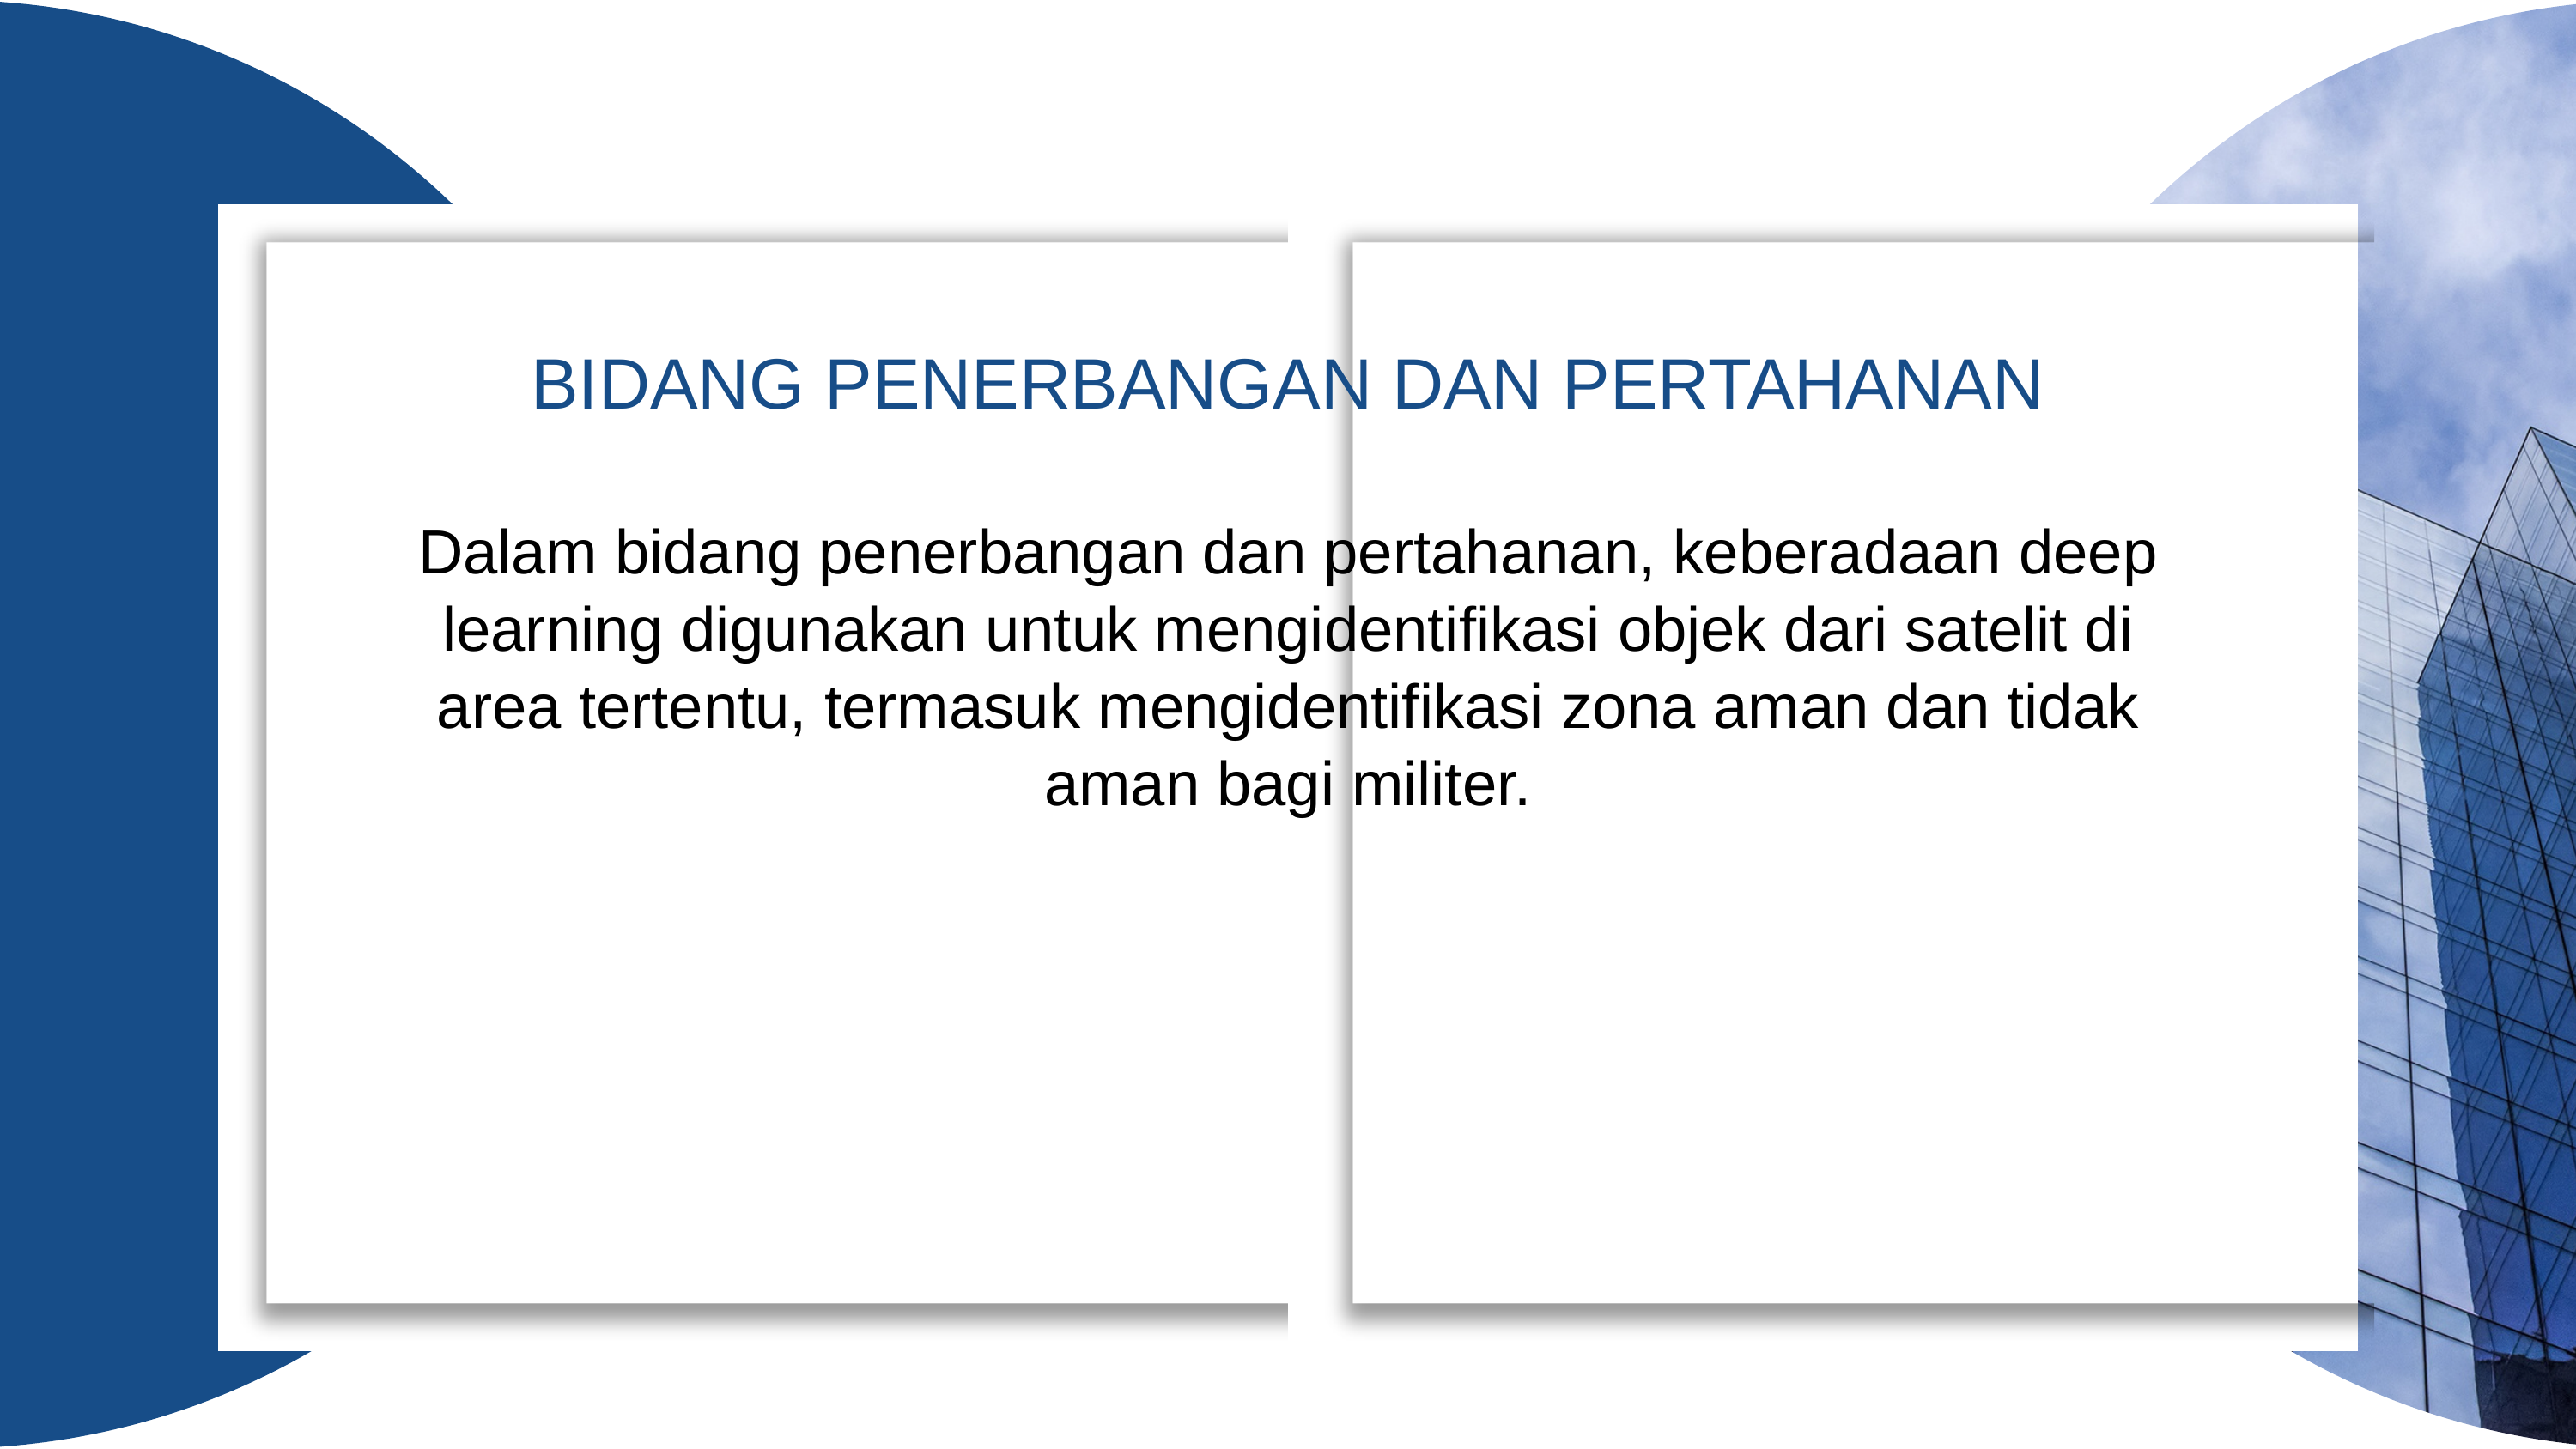

BIDANG PENERBANGAN DAN PERTAHANAN
Dalam bidang penerbangan dan pertahanan, keberadaan deep learning digunakan untuk mengidentifikasi objek dari satelit di area tertentu, termasuk mengidentifikasi zona aman dan tidak aman bagi militer.